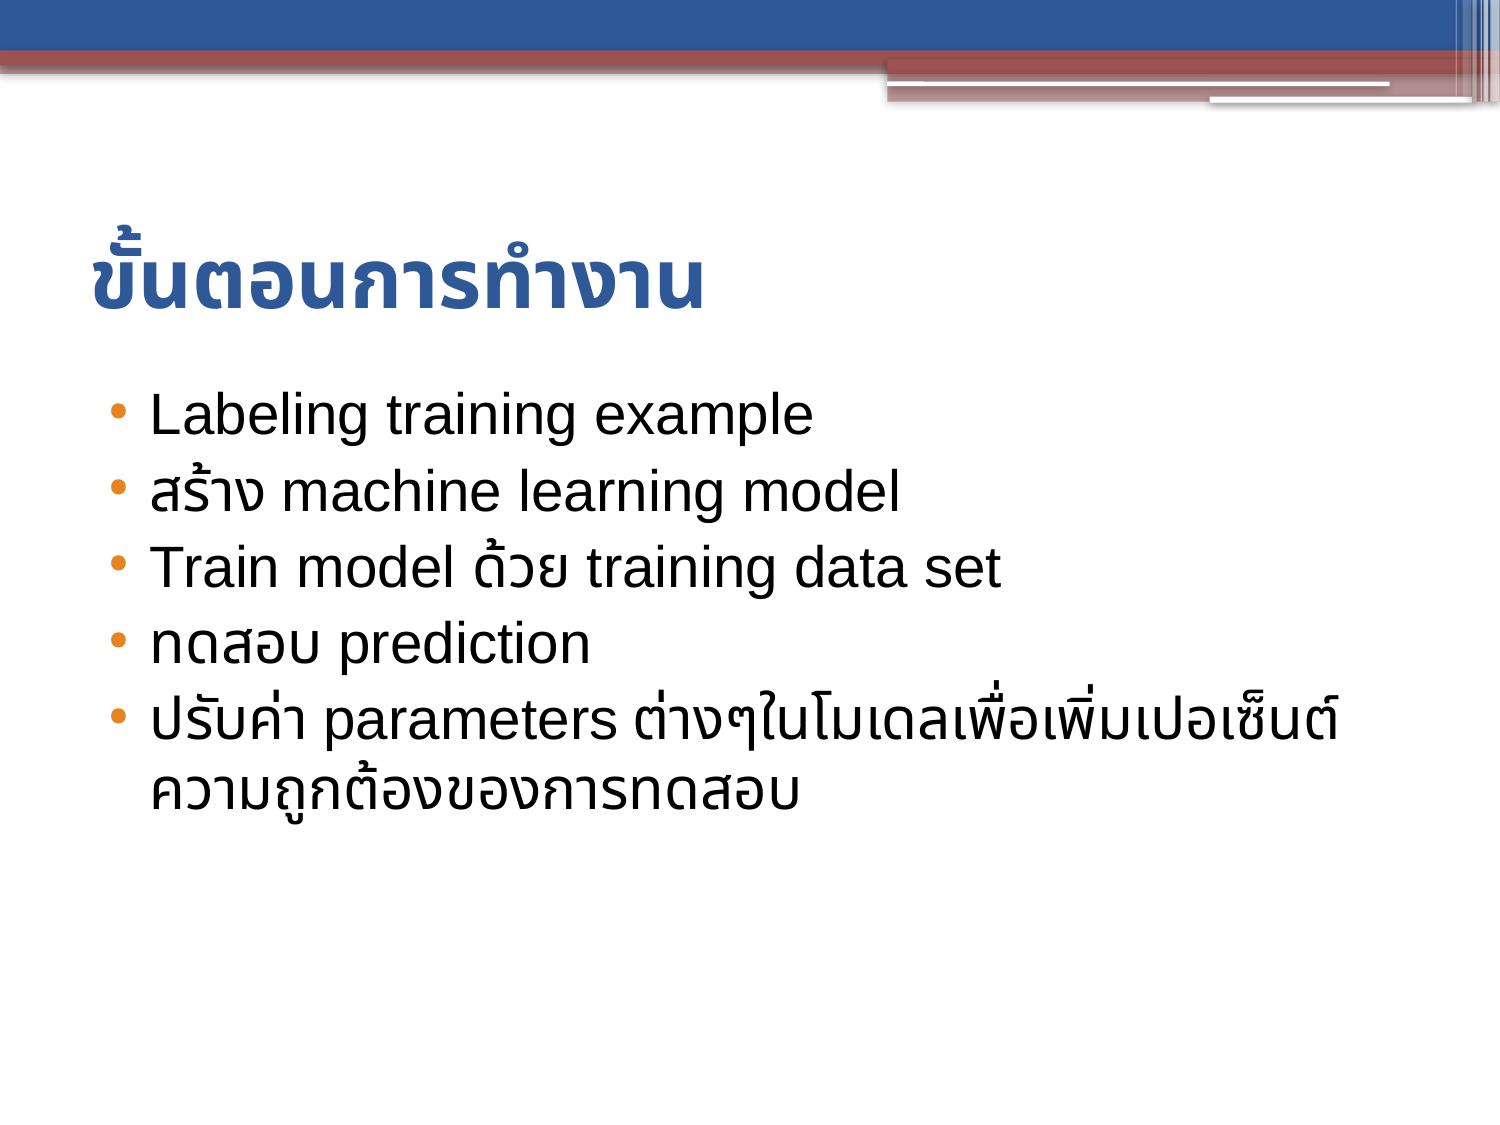

# ขั้นตอนการทำงาน
Labeling training example
สร้าง machine learning model
Train model ด้วย training data set
ทดสอบ prediction
ปรับค่า parameters ต่างๆในโมเดลเพื่อเพิ่มเปอเซ็นต์ความถูกต้องของการทดสอบ